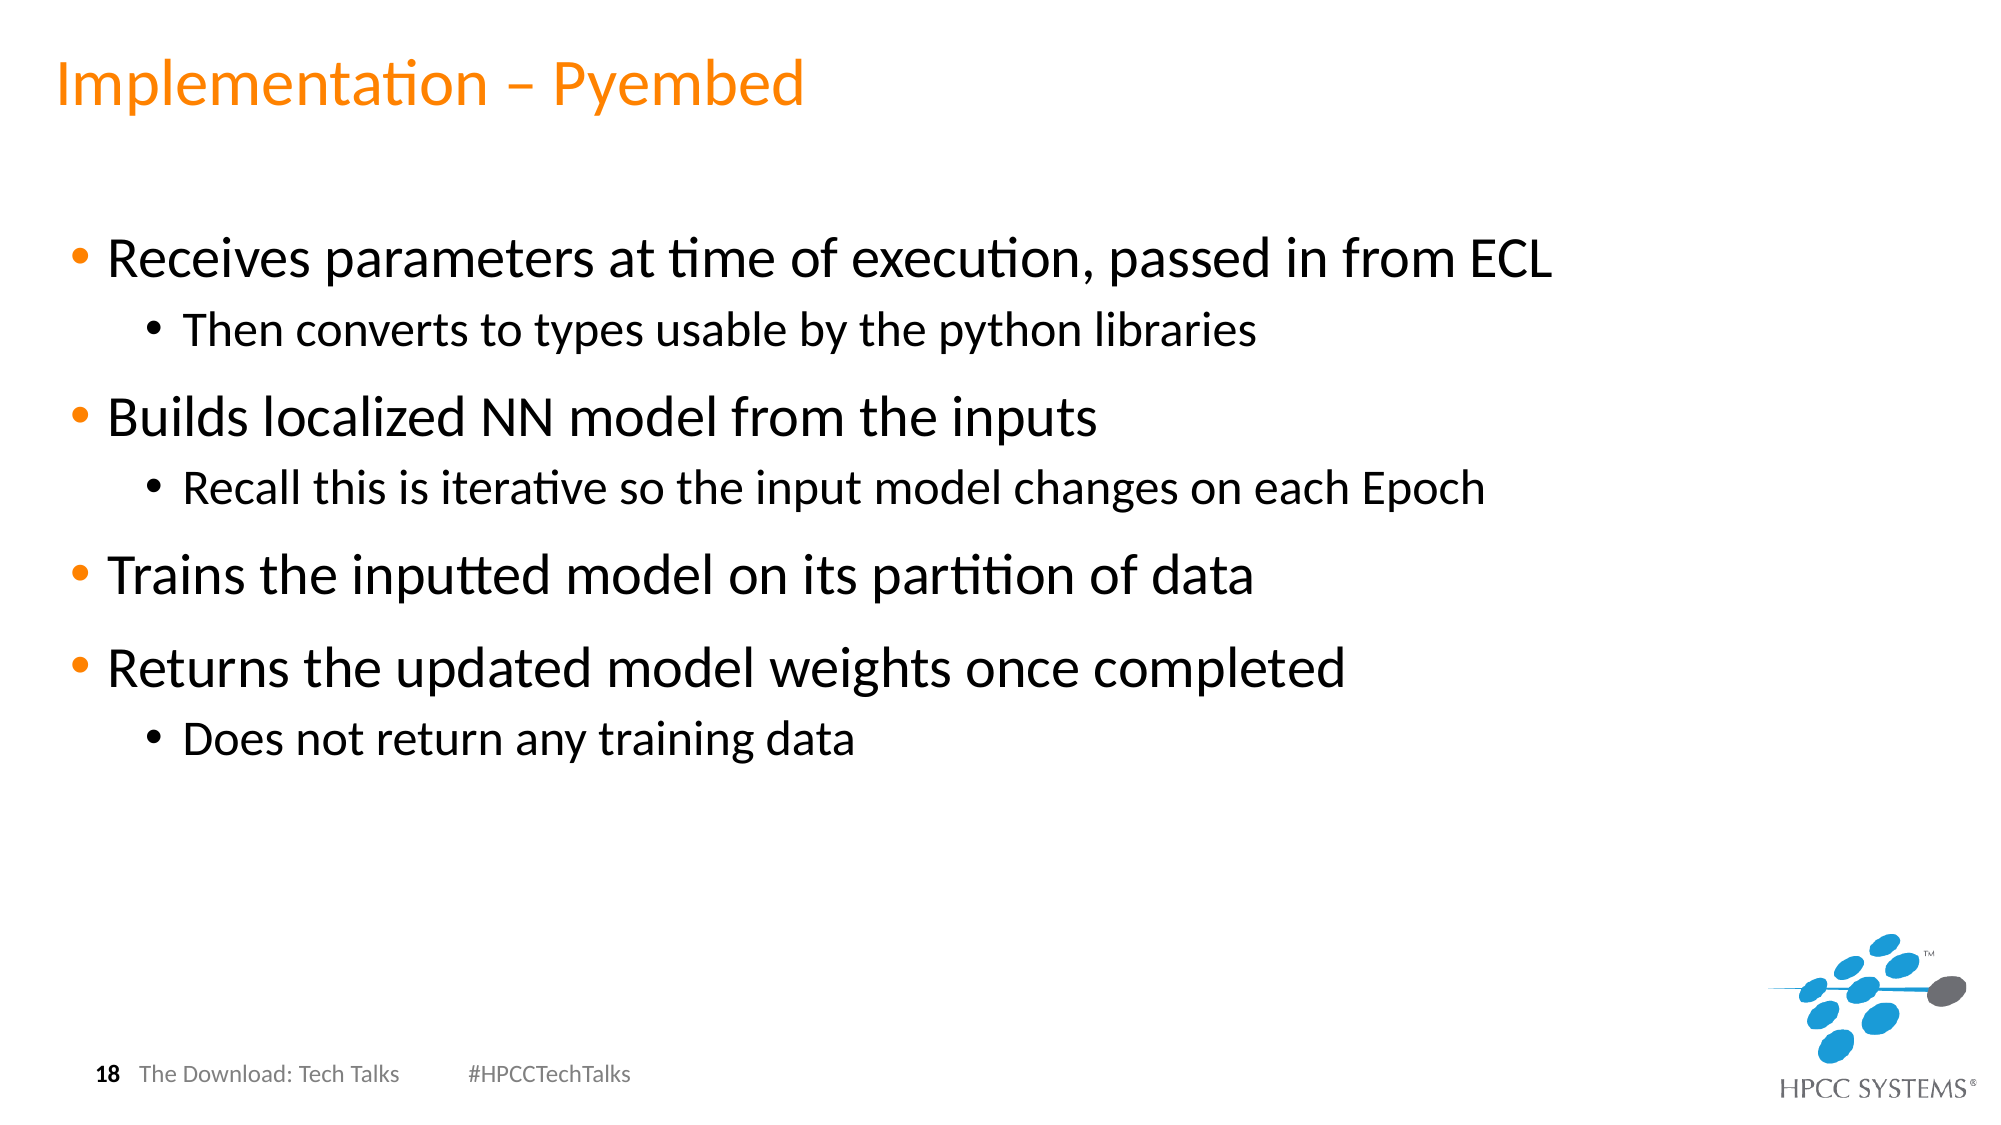

# Implementation – Pyembed
Receives parameters at time of execution, passed in from ECL
Then converts to types usable by the python libraries
Builds localized NN model from the inputs
Recall this is iterative so the input model changes on each Epoch
Trains the inputted model on its partition of data
Returns the updated model weights once completed
Does not return any training data

18
The Download: Tech Talks            #HPCCTechTalks